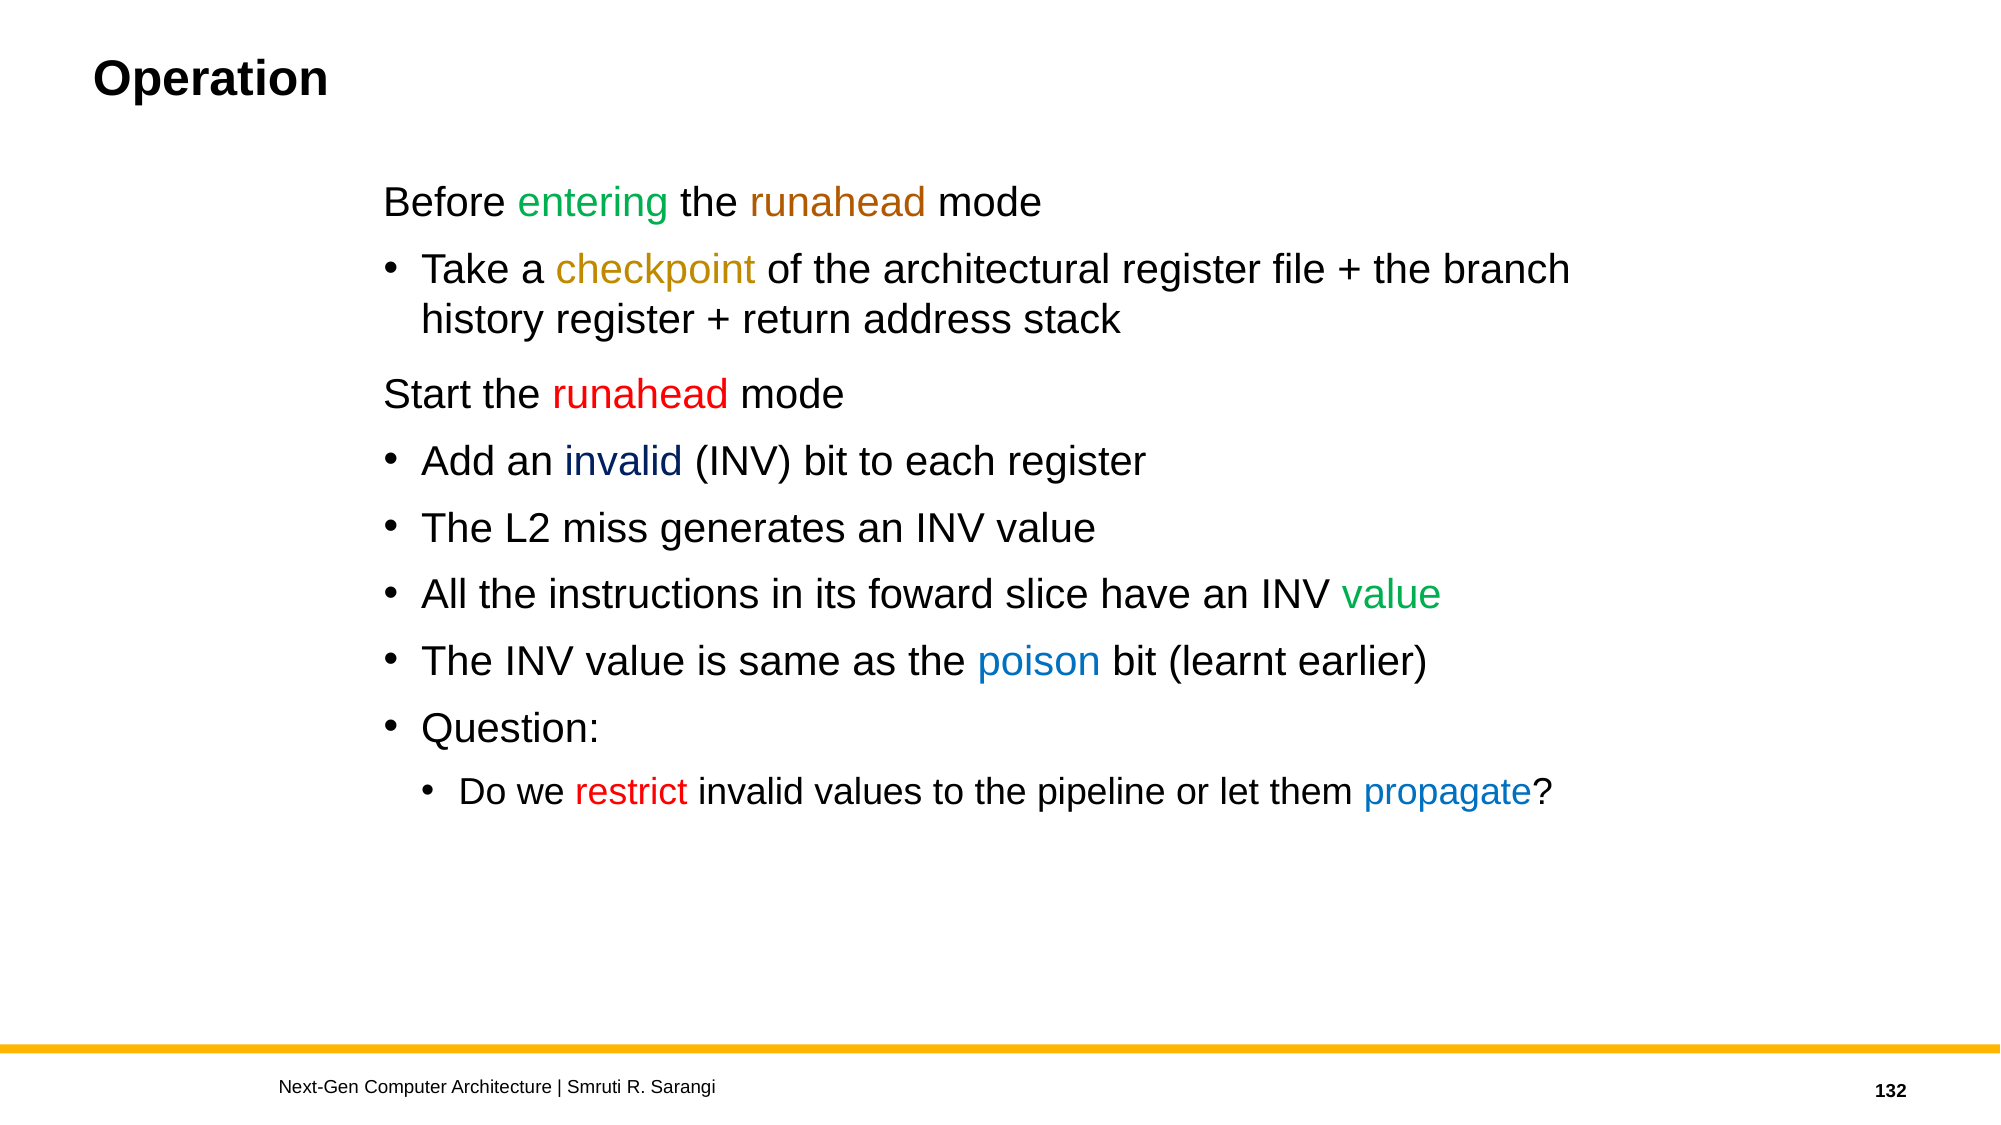

# Operation
Before entering the runahead mode
Take a checkpoint of the architectural register file + the branch history register + return address stack
Start the runahead mode
Add an invalid (INV) bit to each register
The L2 miss generates an INV value
All the instructions in its foward slice have an INV value
The INV value is same as the poison bit (learnt earlier)
Question:
Do we restrict invalid values to the pipeline or let them propagate?
Next-Gen Computer Architecture | Smruti R. Sarangi
132